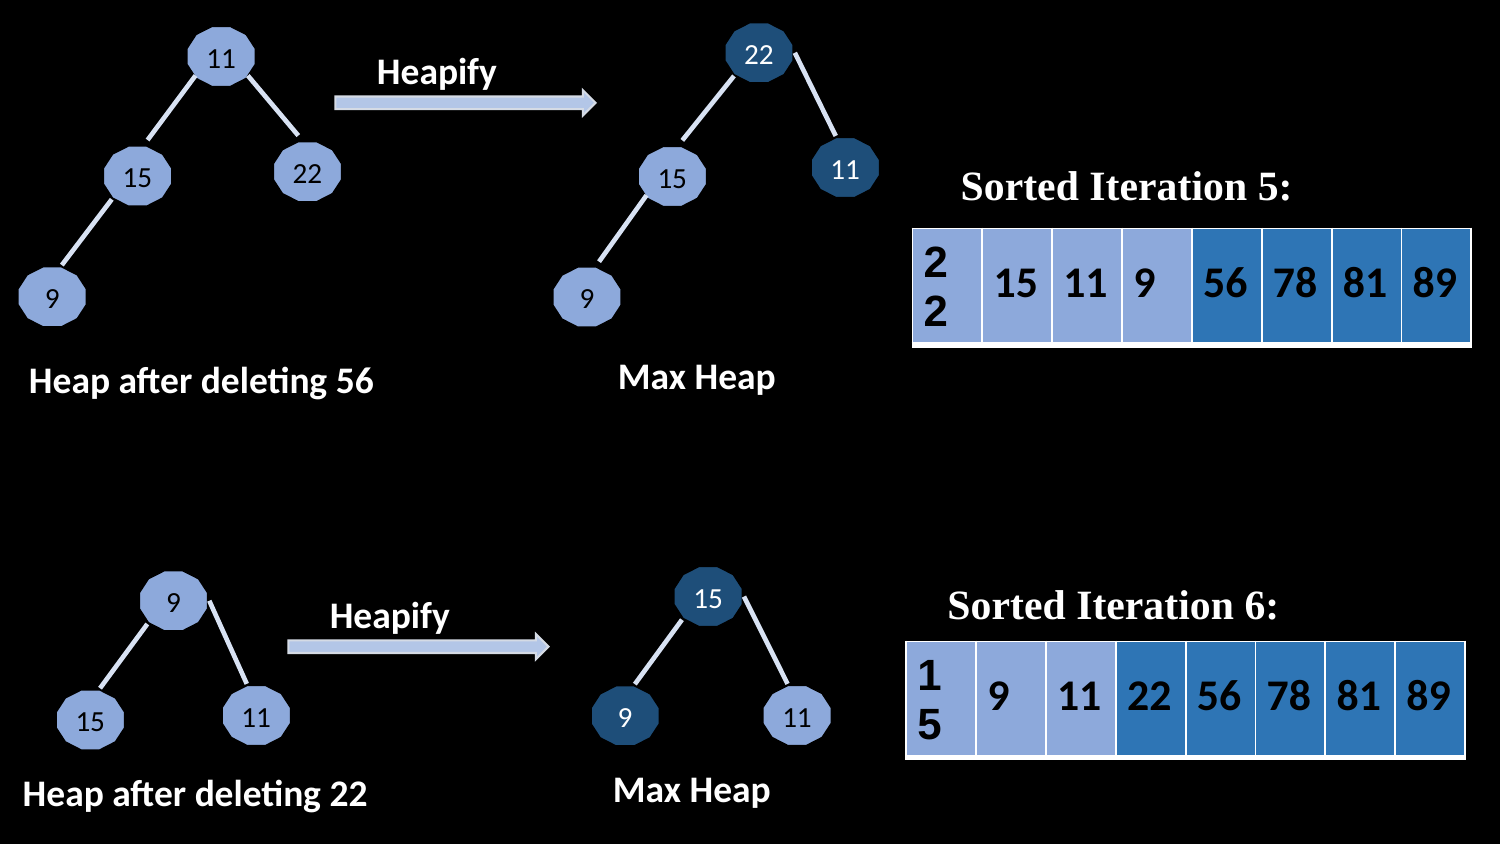

22
11
Heapify

11
22
15
15
Sorted Iteration 5:
| 22 | 15 | 11 | 9 | 56 | 78 | 81 | 89 |
| --- | --- | --- | --- | --- | --- | --- | --- |
9
9
Max Heap
Heap after deleting 56
15
9
Sorted Iteration 6:
Heapify

| 15 | 9 | 11 | 22 | 56 | 78 | 81 | 89 |
| --- | --- | --- | --- | --- | --- | --- | --- |
11
11
9
15
Max Heap
Heap after deleting 22